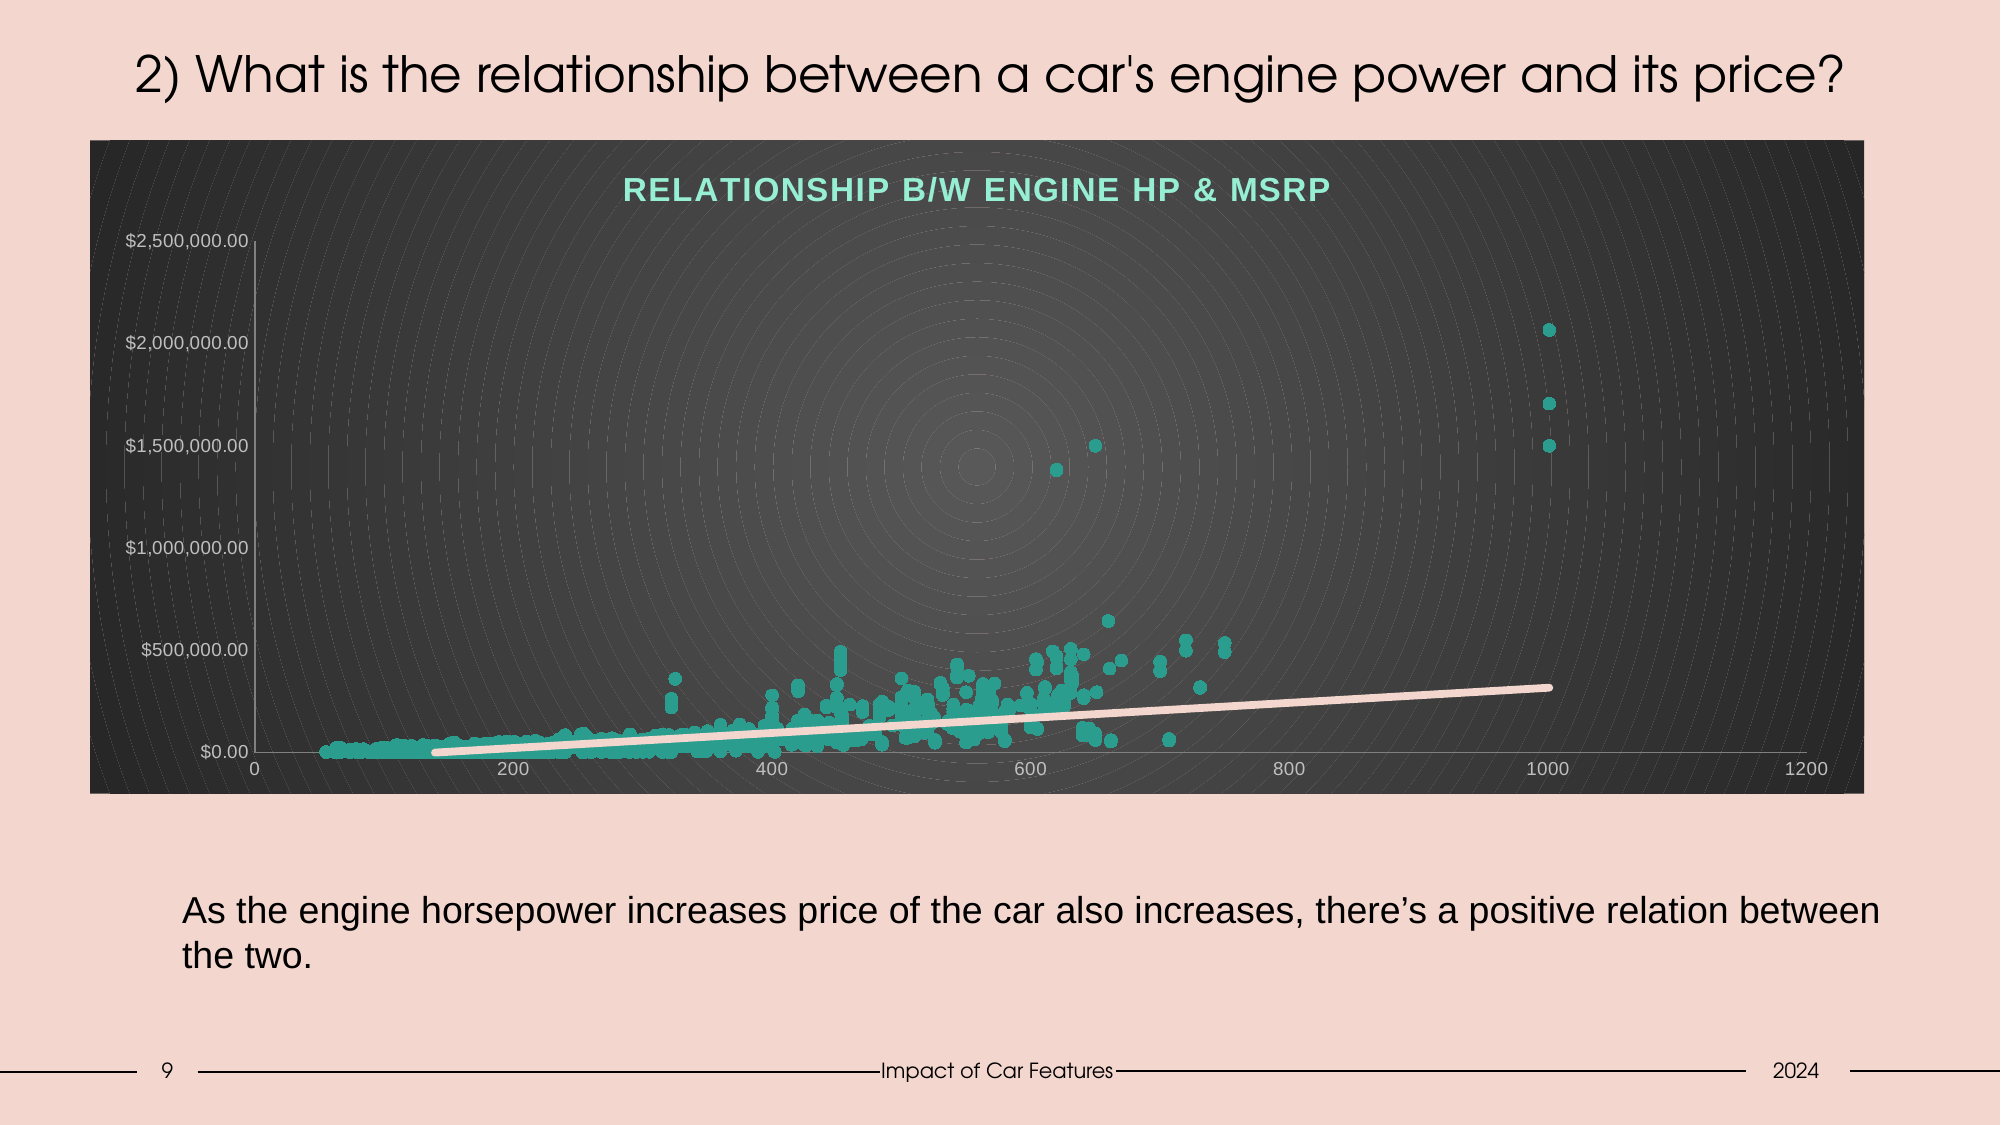

# 2) What is the relationship between a car's engine power and its price?

### Chart: RELATIONSHIP B/W ENGINE HP & MSRP

| Category | MSRP |
|---|---|
As the engine horsepower increases price of the car also increases, there’s a positive relation between the two.
9
Impact of Car Features
2024